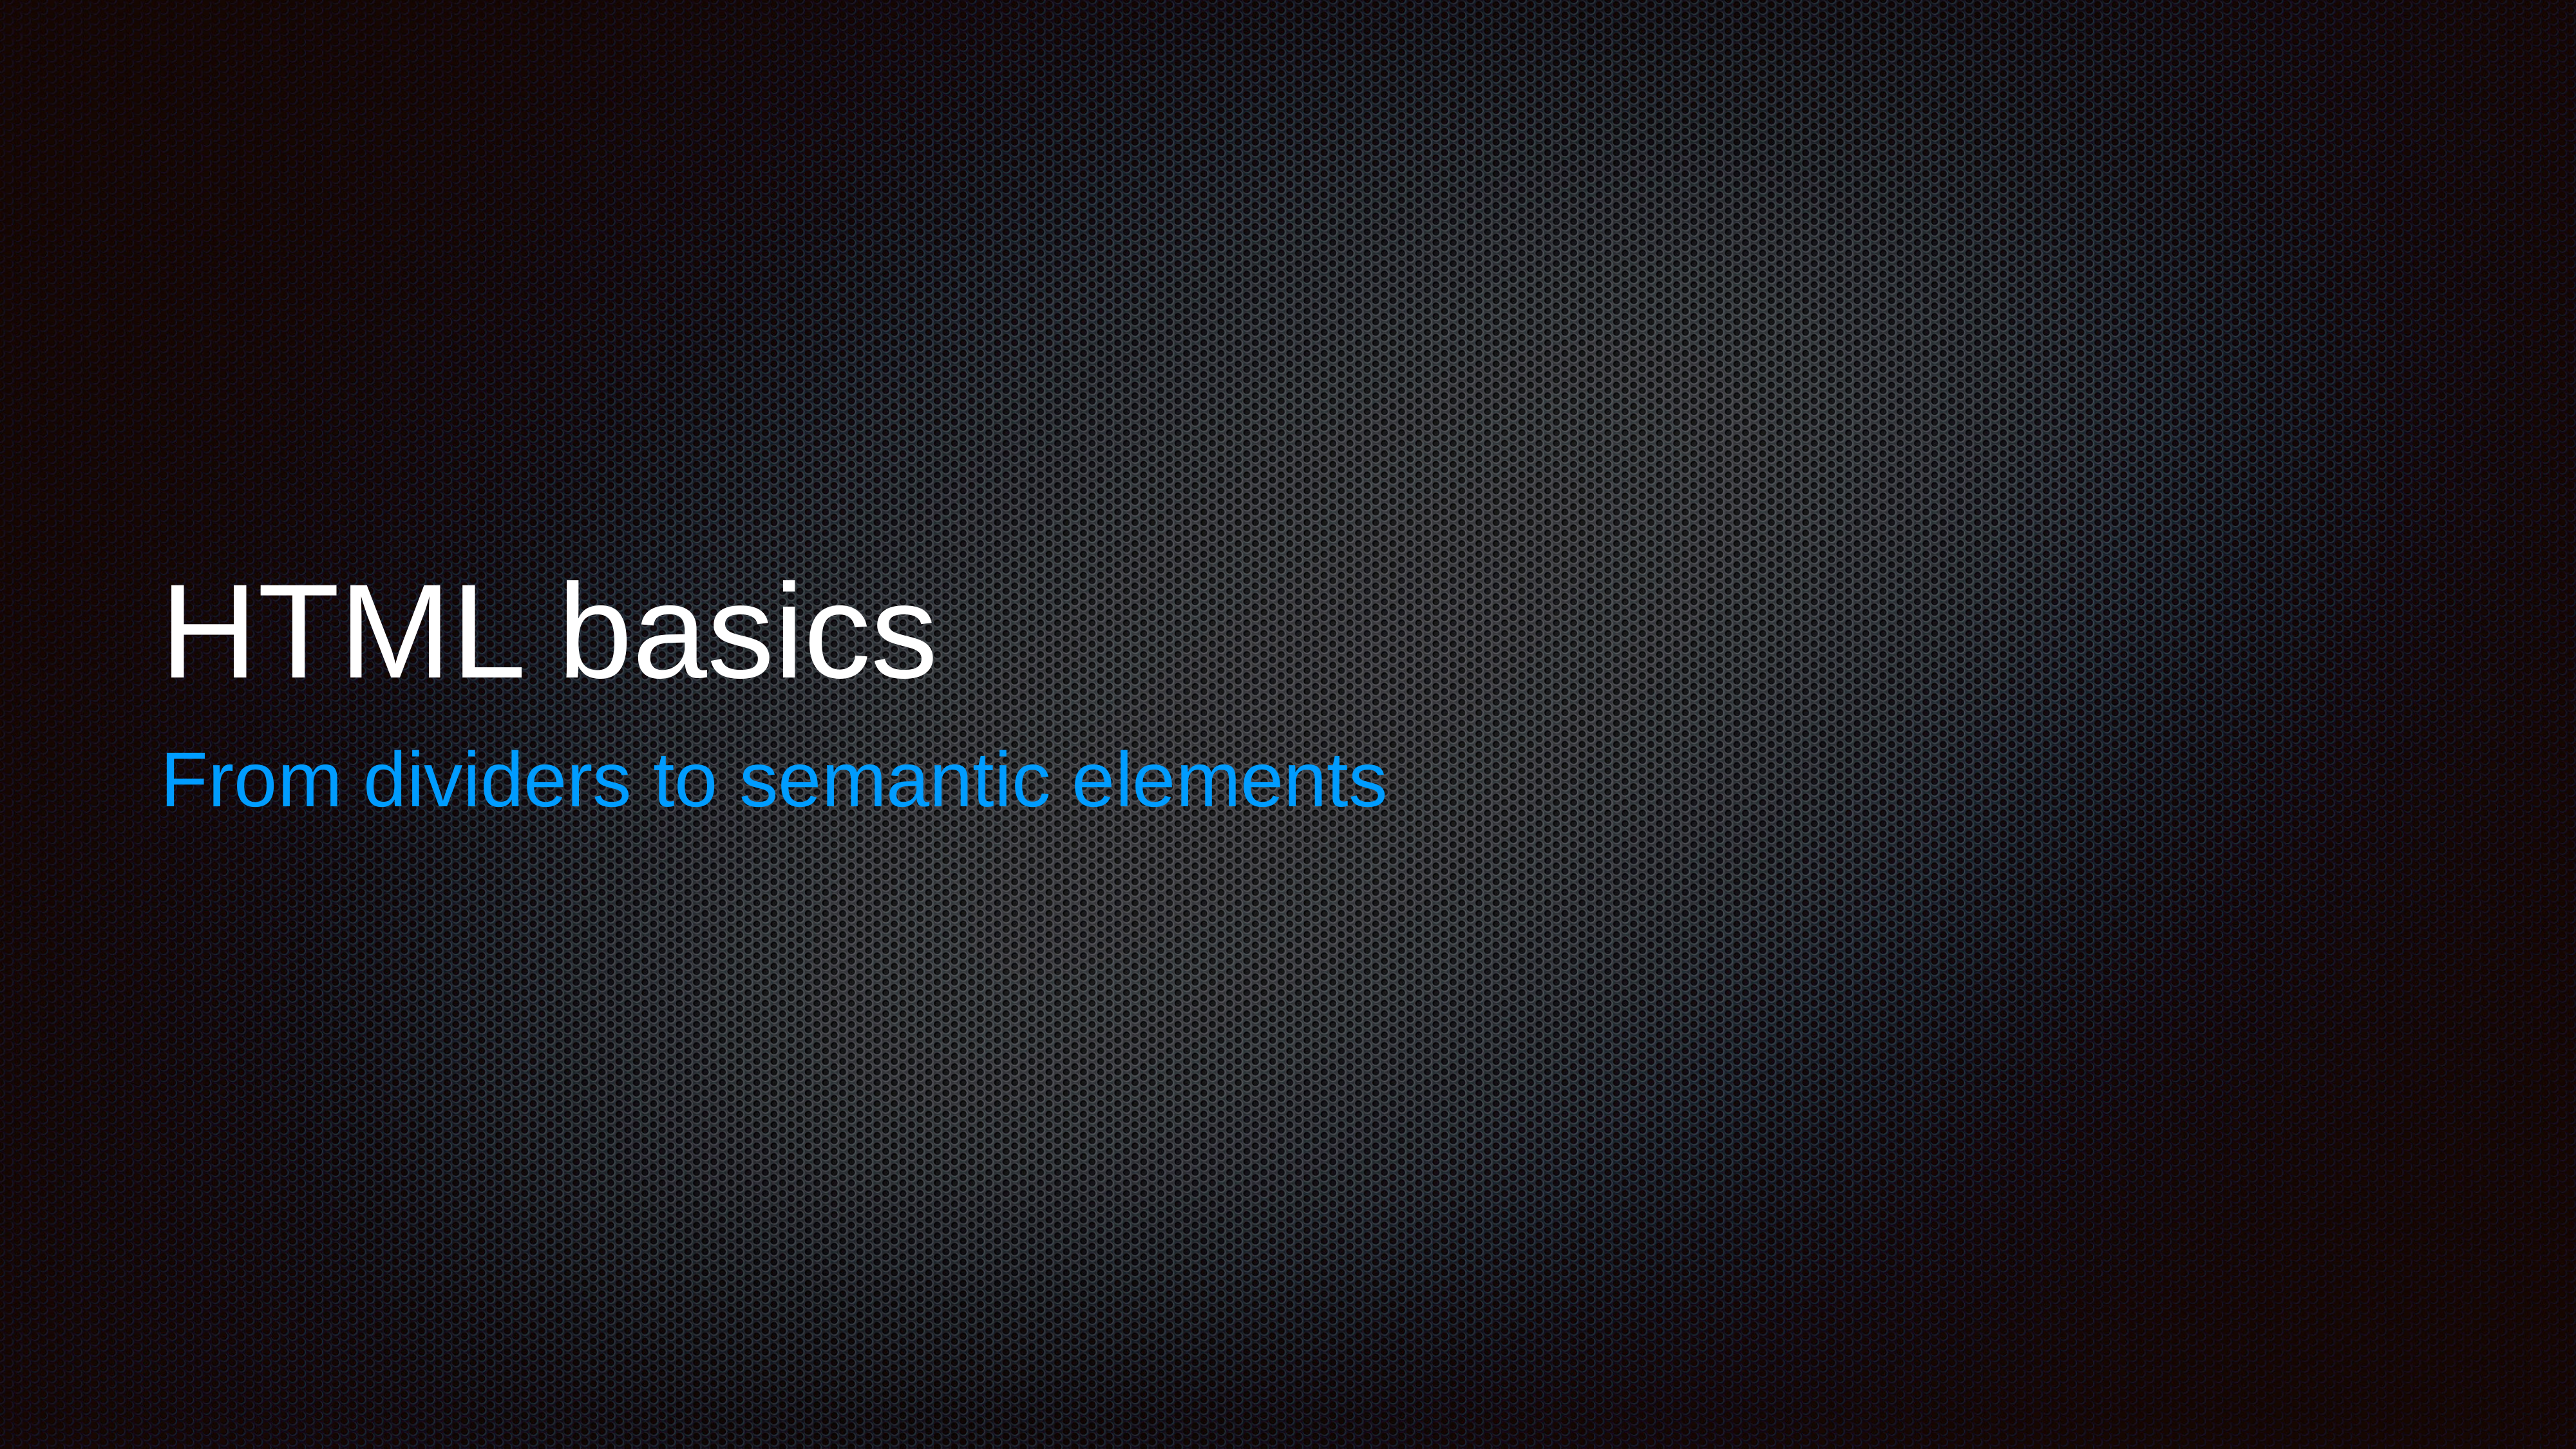

# HTML basics
From dividers to semantic elements